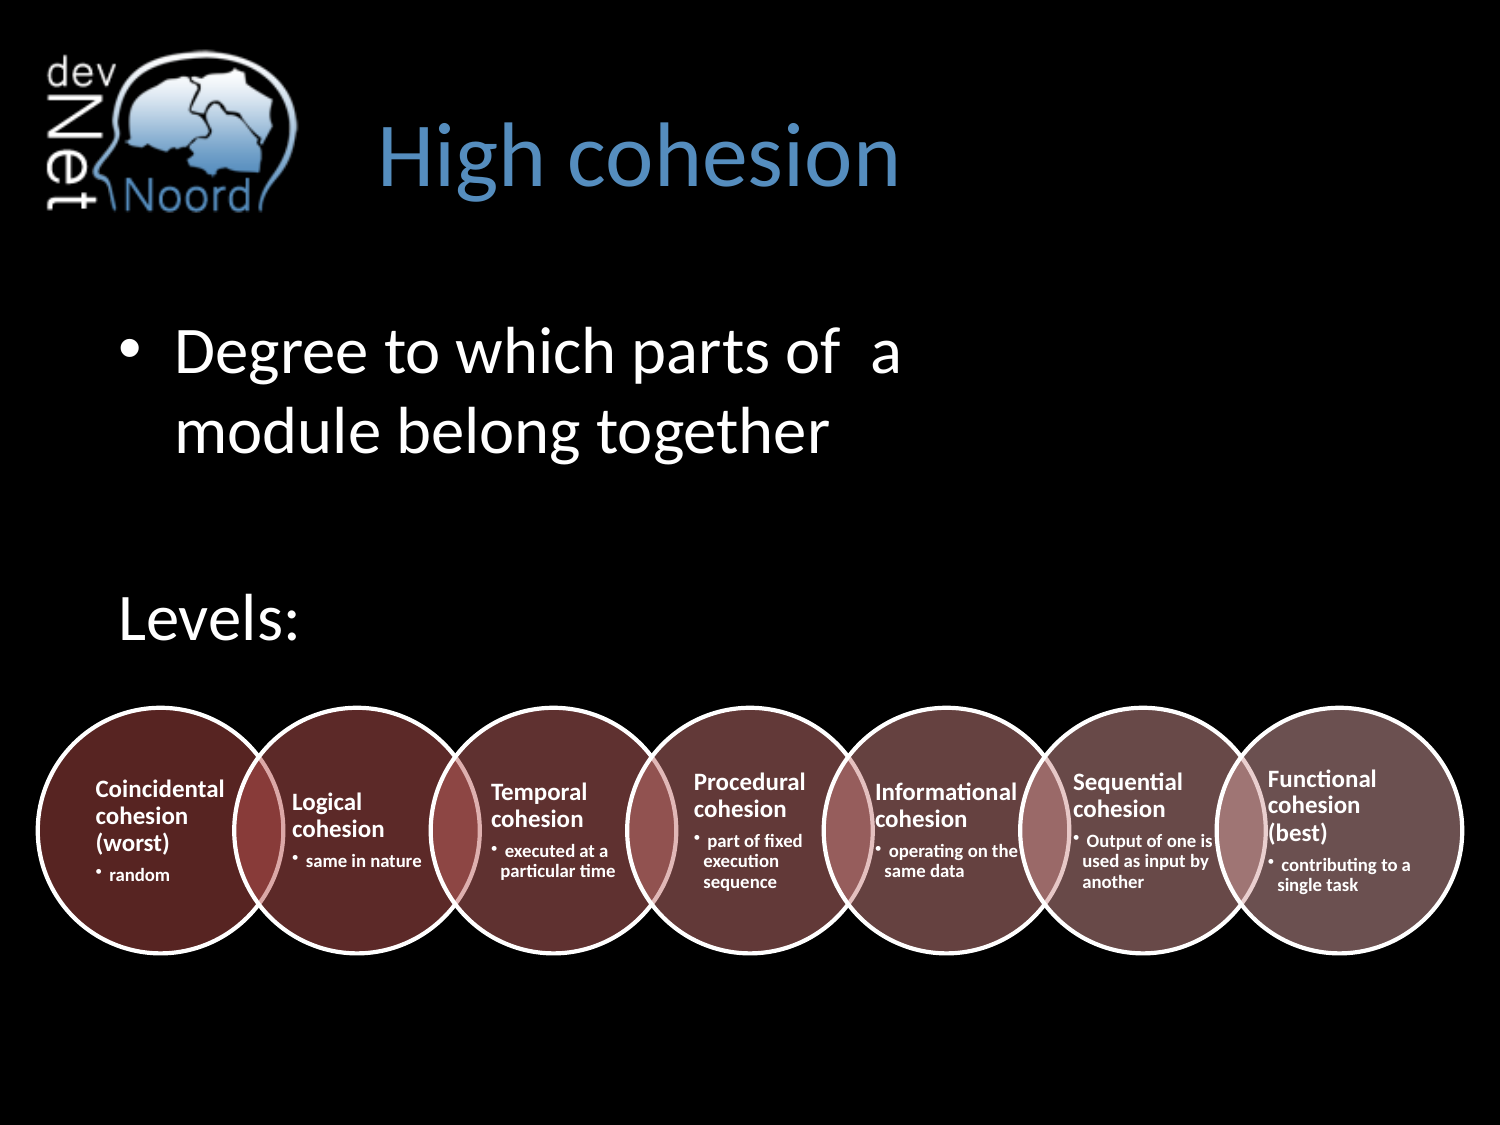

# High cohesion
Degree to which parts of  a module belong together

Levels:

Coincidental cohesion (worst)
 random
Logical cohesion
 same in nature
Temporal cohesion
 executed at a particular time
Procedural cohesion
 part of fixed execution sequence
Informational cohesion
 operating on the same data
Sequential cohesion
 Output of one is used as input by another
Functional cohesion (best)
 contributing to a single task